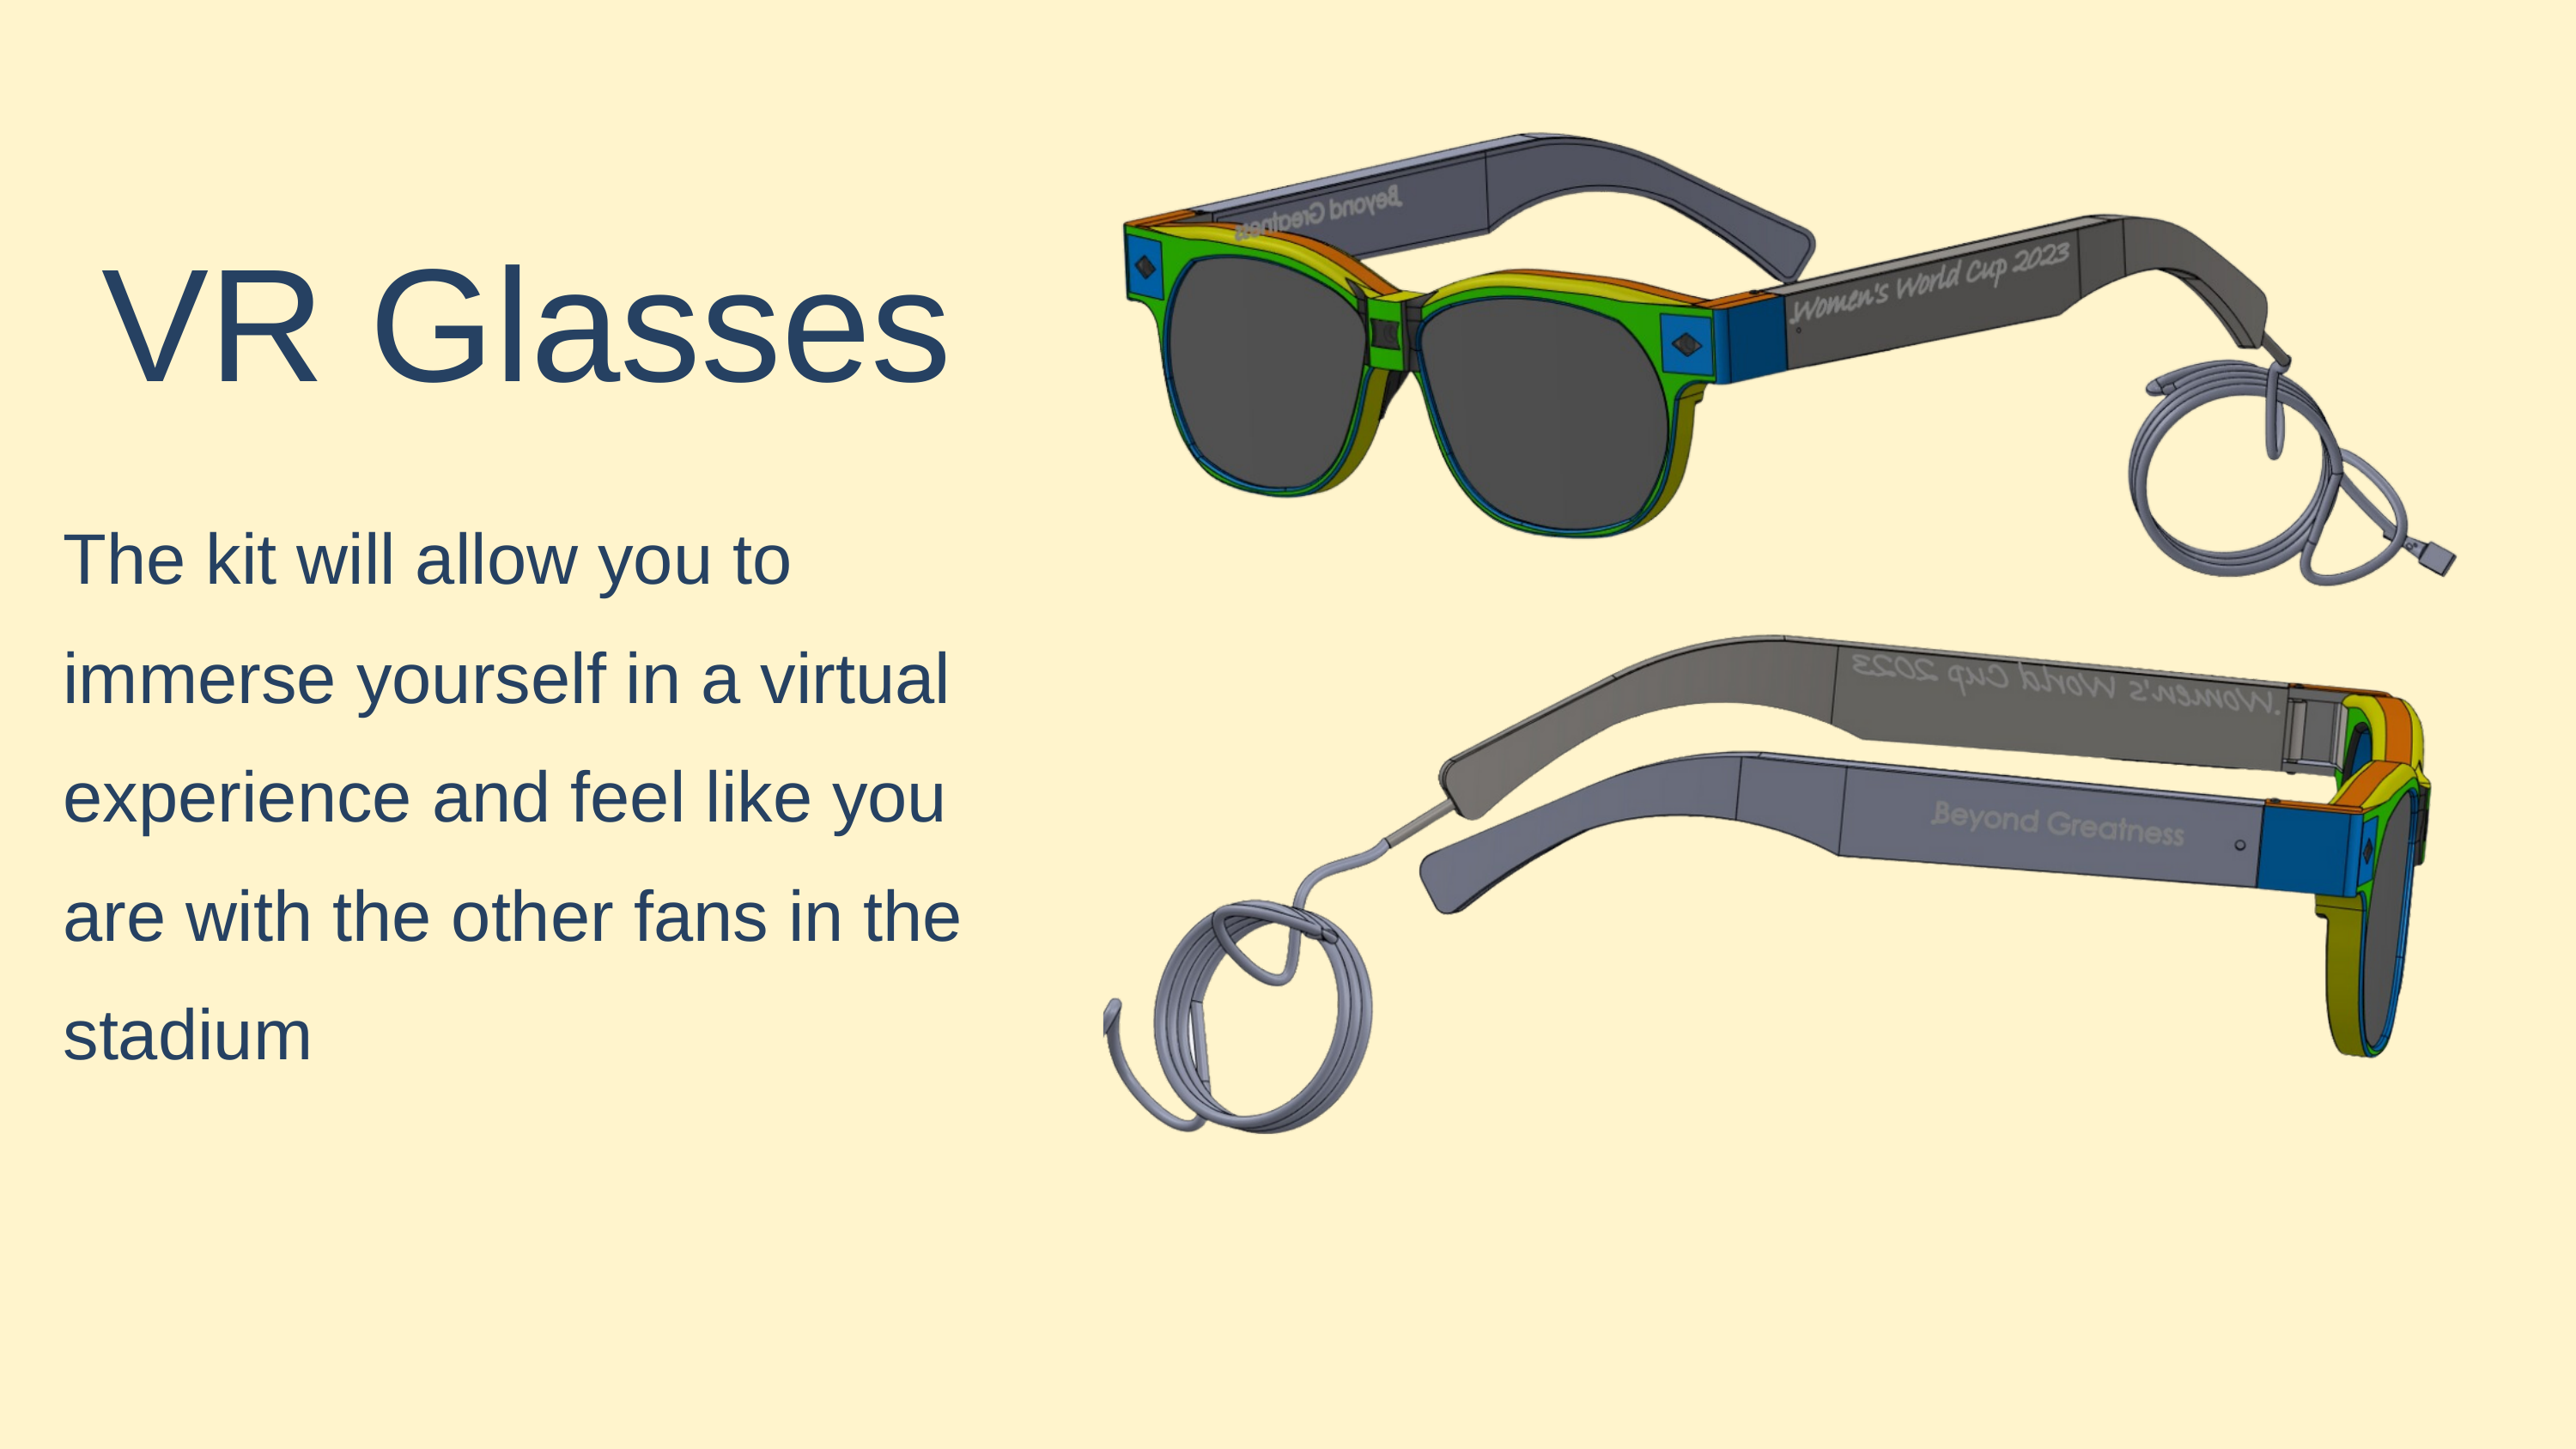

VR Glasses
The kit will allow you to immerse yourself in a virtual experience and feel like you are with the other fans in the stadium